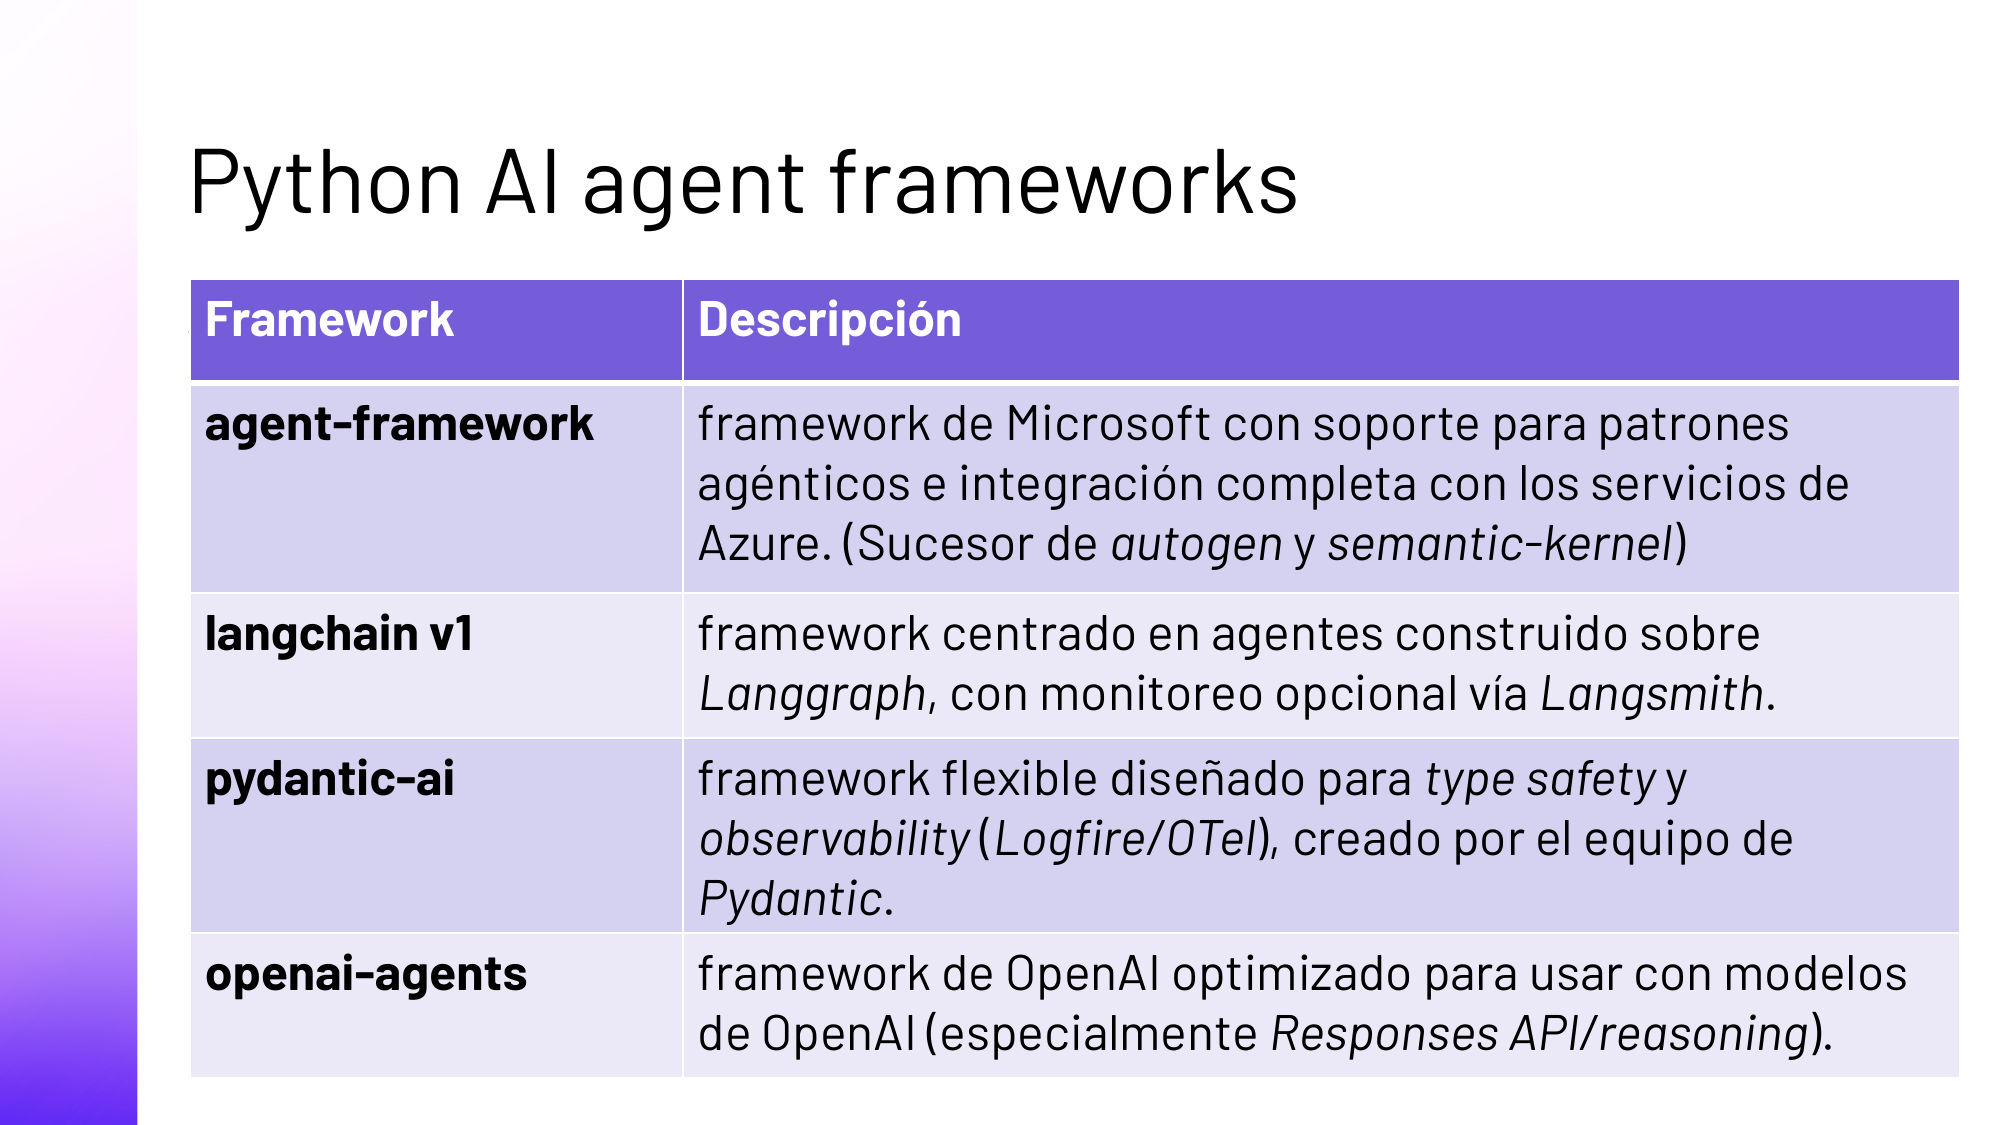

# Python AI agent frameworks
| Framework | Descripción |
| --- | --- |
| agent-framework | framework de Microsoft con soporte para patrones agénticos e integración completa con los servicios de Azure. (Sucesor de autogen y semantic-kernel) |
| langchain v1 | framework centrado en agentes construido sobre Langgraph, con monitoreo opcional vía Langsmith. |
| pydantic-ai | framework flexible diseñado para type safety y observability (Logfire/OTel), creado por el equipo de Pydantic. |
| openai-agents | framework de OpenAI optimizado para usar con modelos de OpenAI (especialmente Responses API/reasoning). |
We'll be experimenting with these frameworks today: